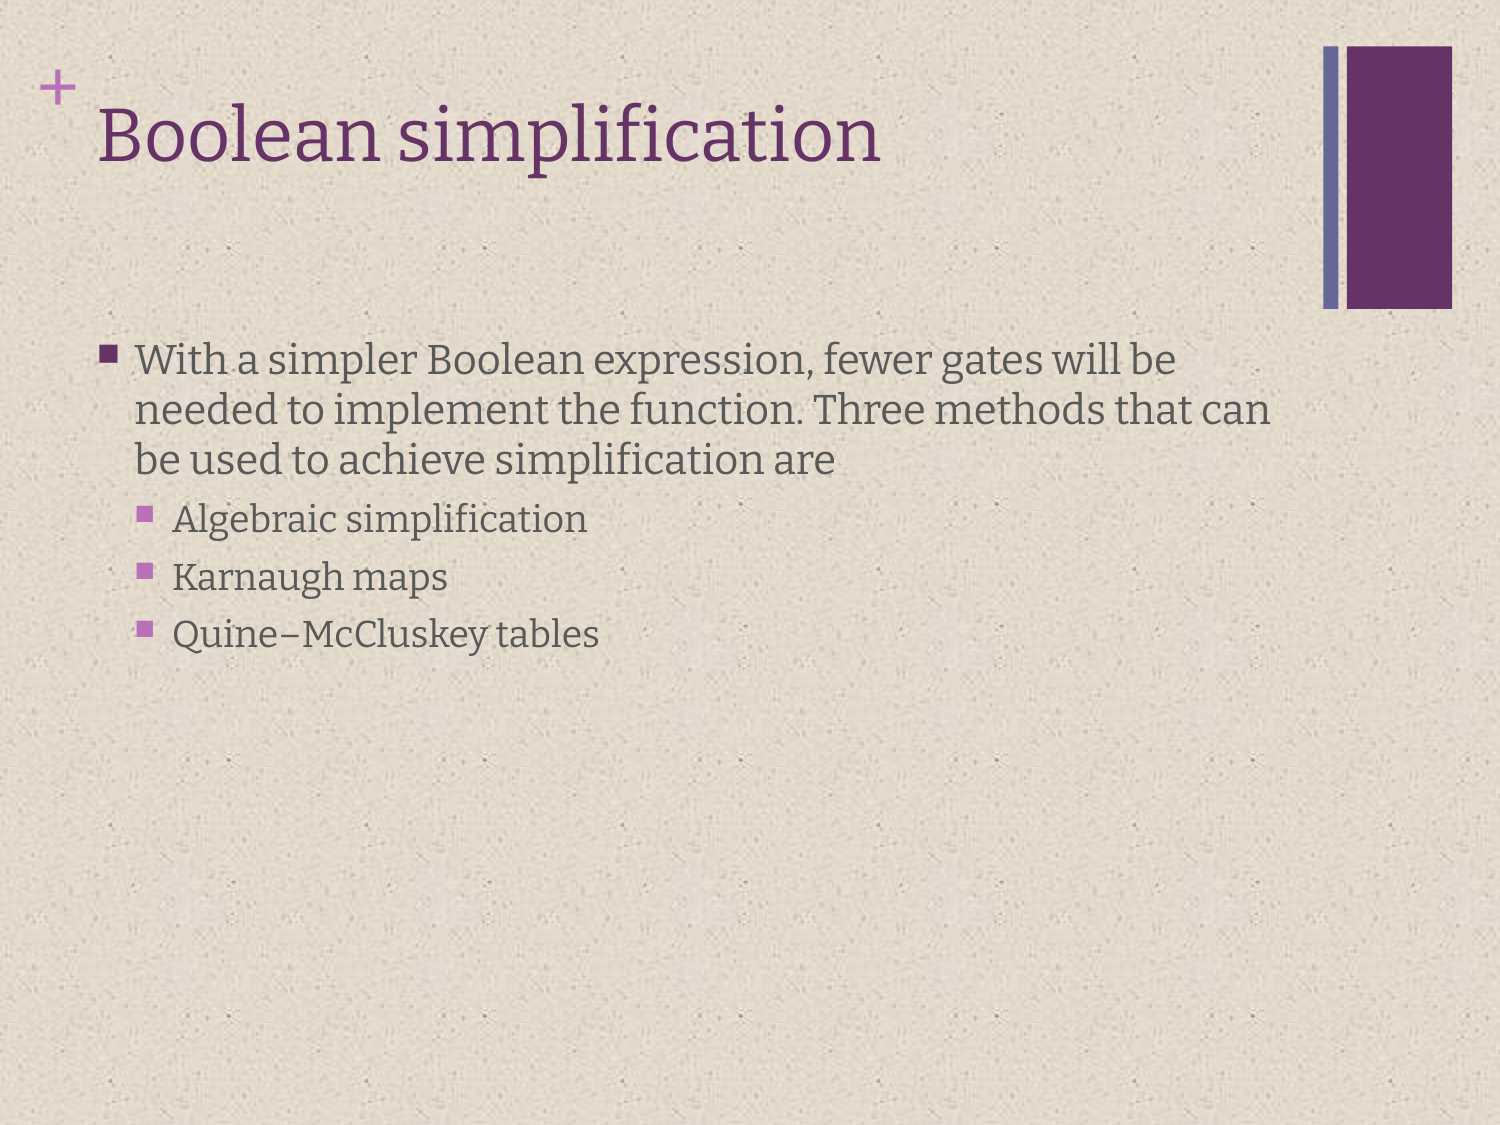

# Boolean simplification
With a simpler Boolean expression, fewer gates will be needed to implement the function. Three methods that can be used to achieve simplification are
Algebraic simplification
Karnaugh maps
Quine–McCluskey tables